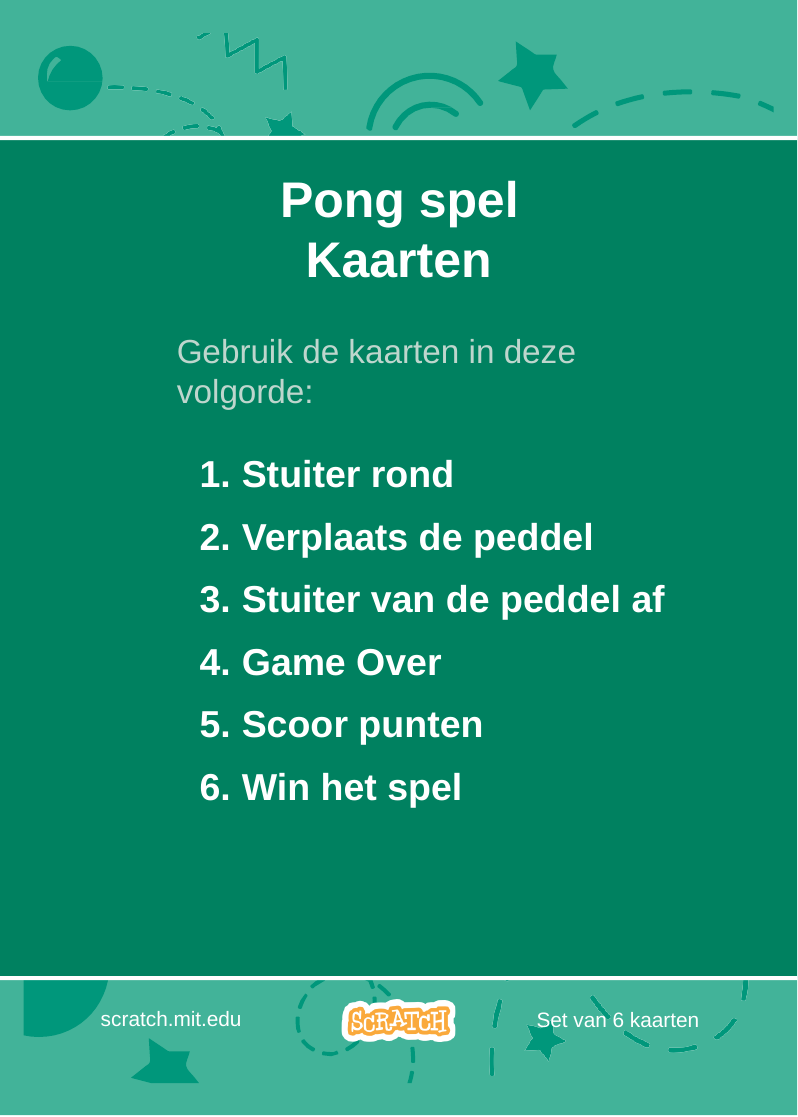

# Pong spel Kaarten

Gebruik de kaarten in deze volgorde:

Stuiter rond
Verplaats de peddel
Stuiter van de peddel af
Game Over
Scoor punten
Win het spel

scratch.mit.edu
Set van 6 kaarten